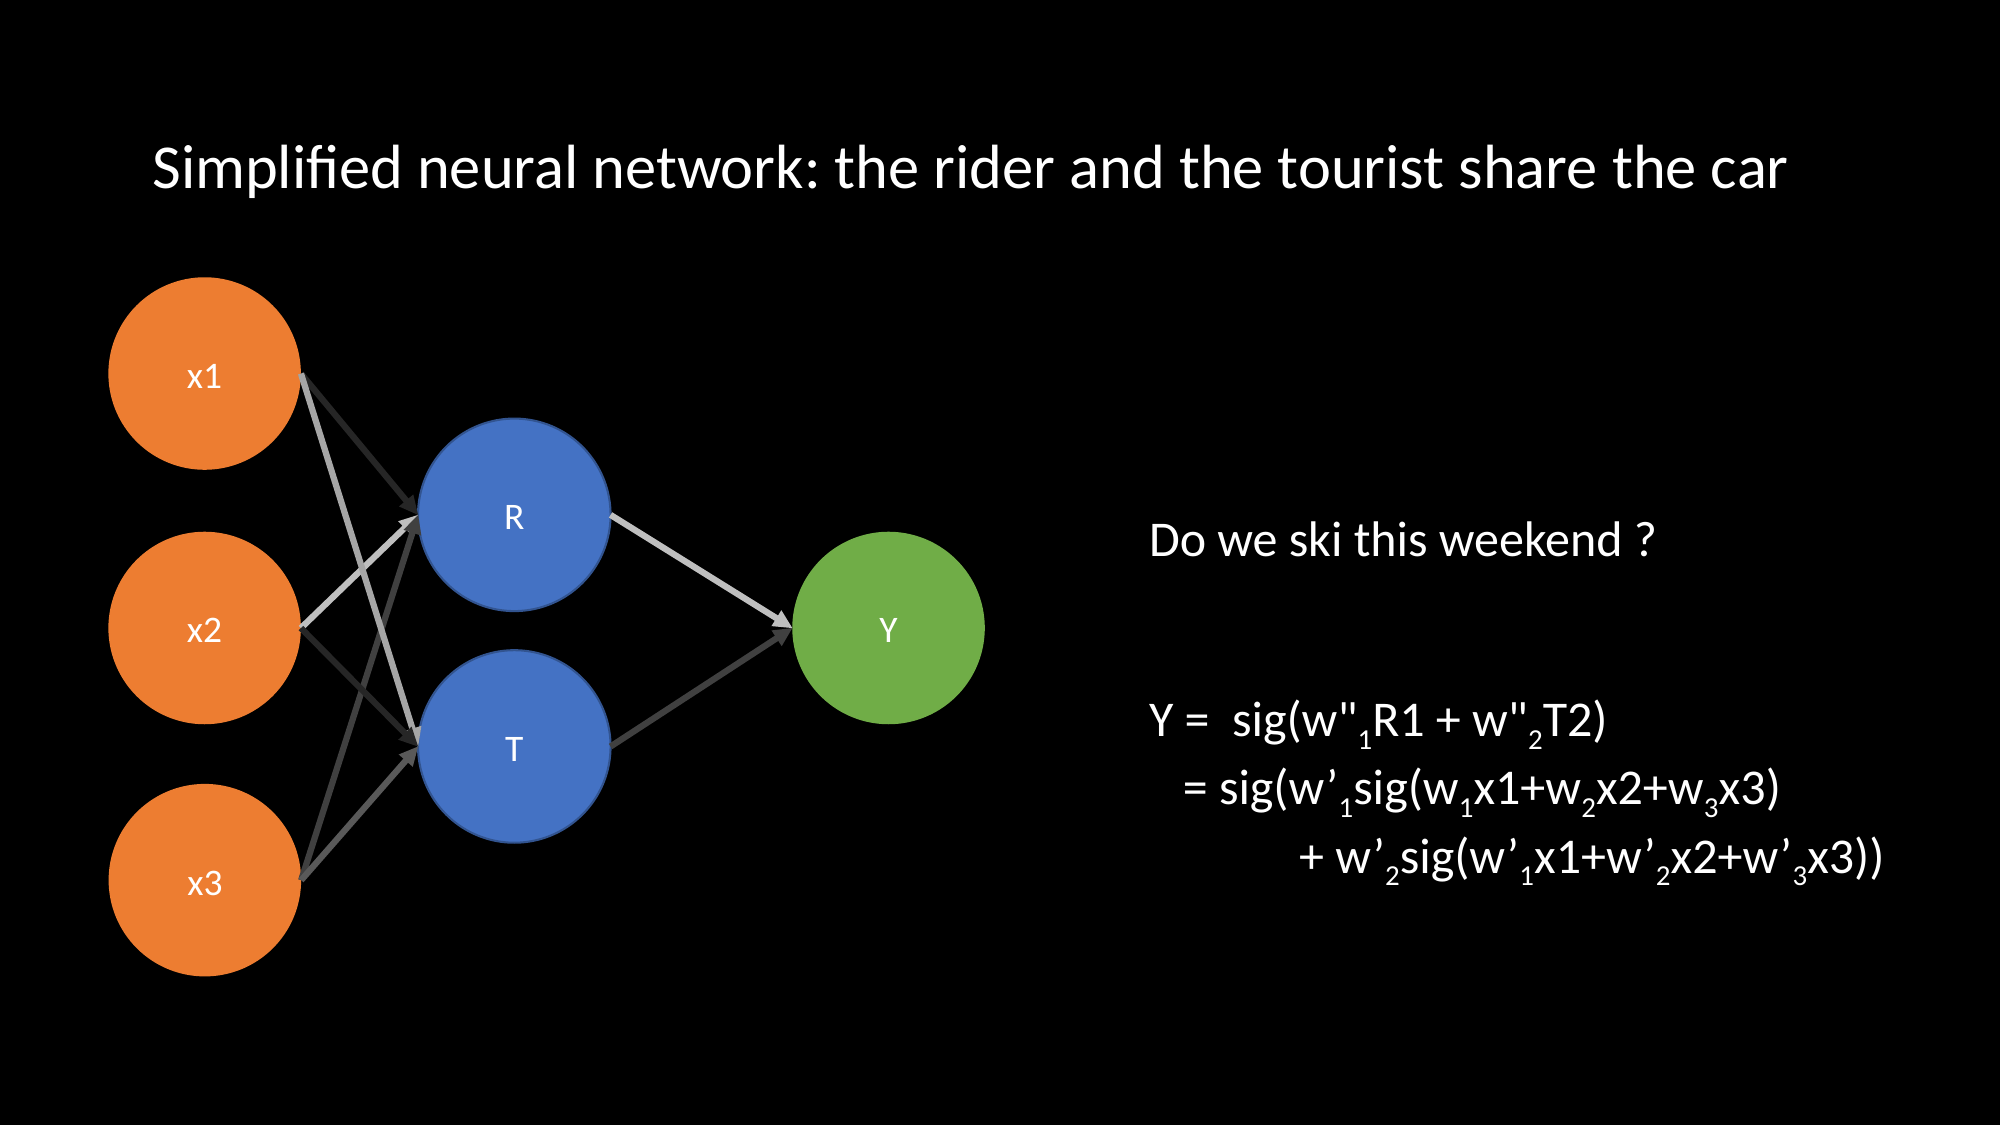

# Simplified neural network: the rider and the tourist share the car
x1
R
Do we ski this weekend ?

Y =  sig(w"1R1 + w"2T2)
   = sig(w’1sig(w1x1+w2x2+w3x3)
	+ w’2sig(w’1x1+w’2x2+w’3x3))
x2
Y
T
x3